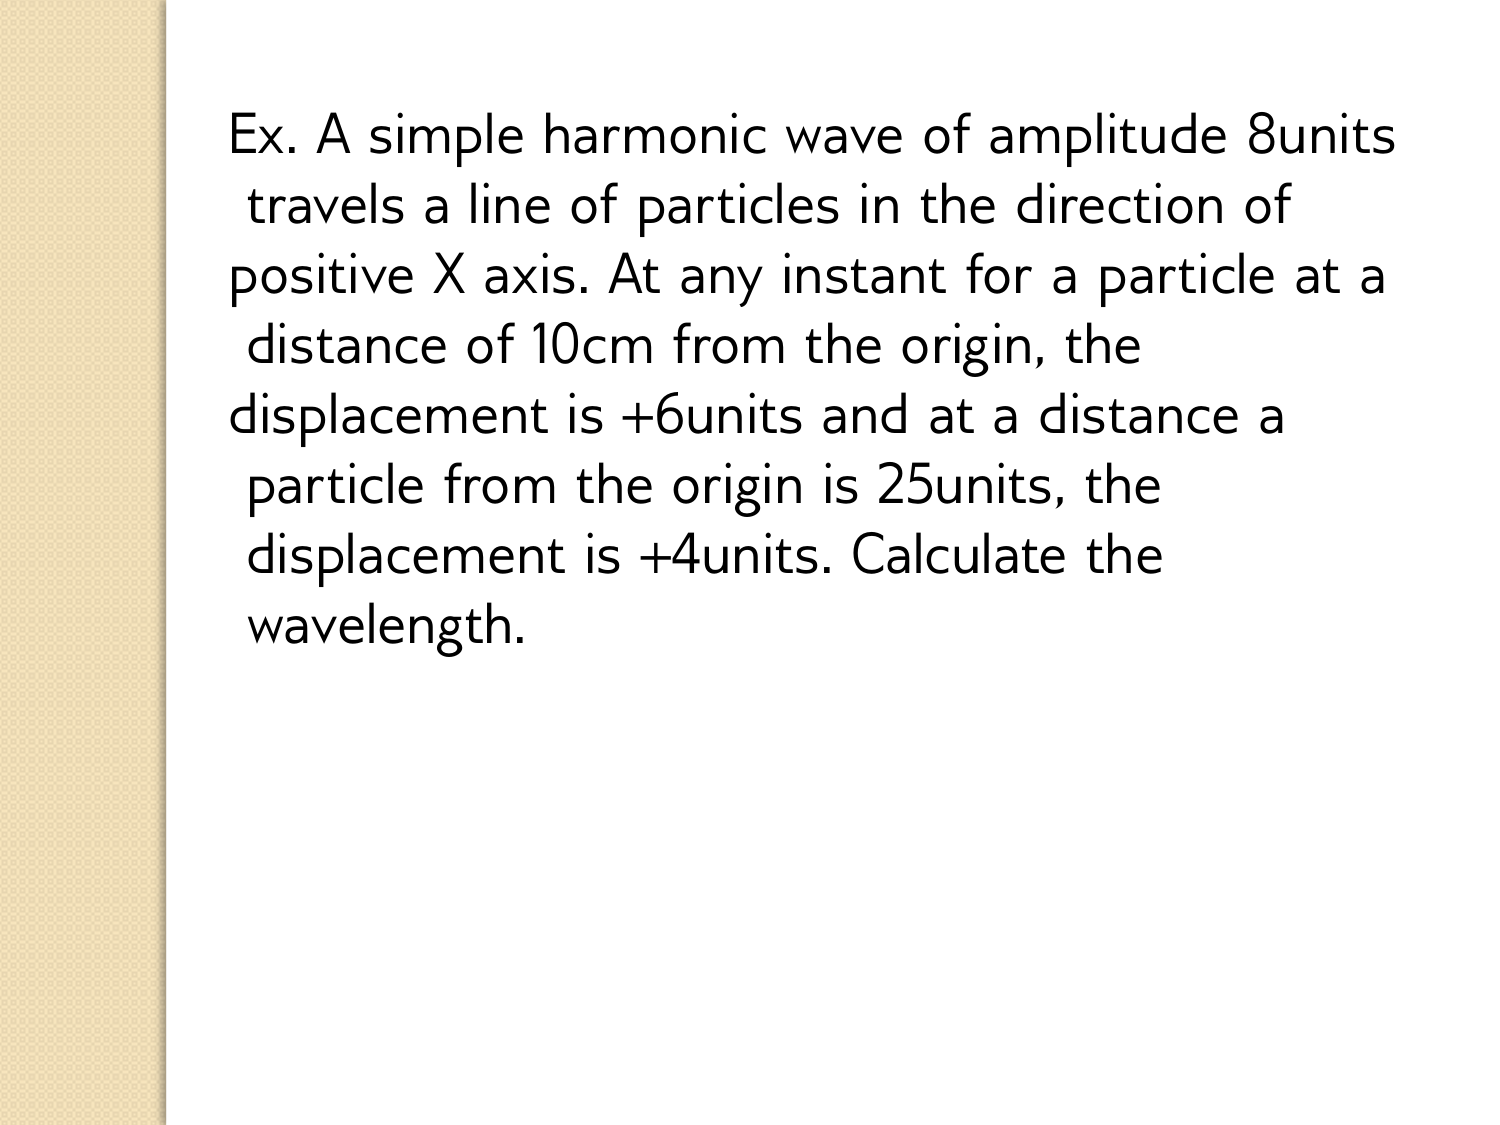

Ex. A simple harmonic wave of amplitude 8units
 travels a line of particles in the direction of
positive X axis. At any instant for a particle at a
 distance of 10cm from the origin, the
displacement is +6units and at a distance a
 particle from the origin is 25units, the
 displacement is +4units. Calculate the
 wavelength.